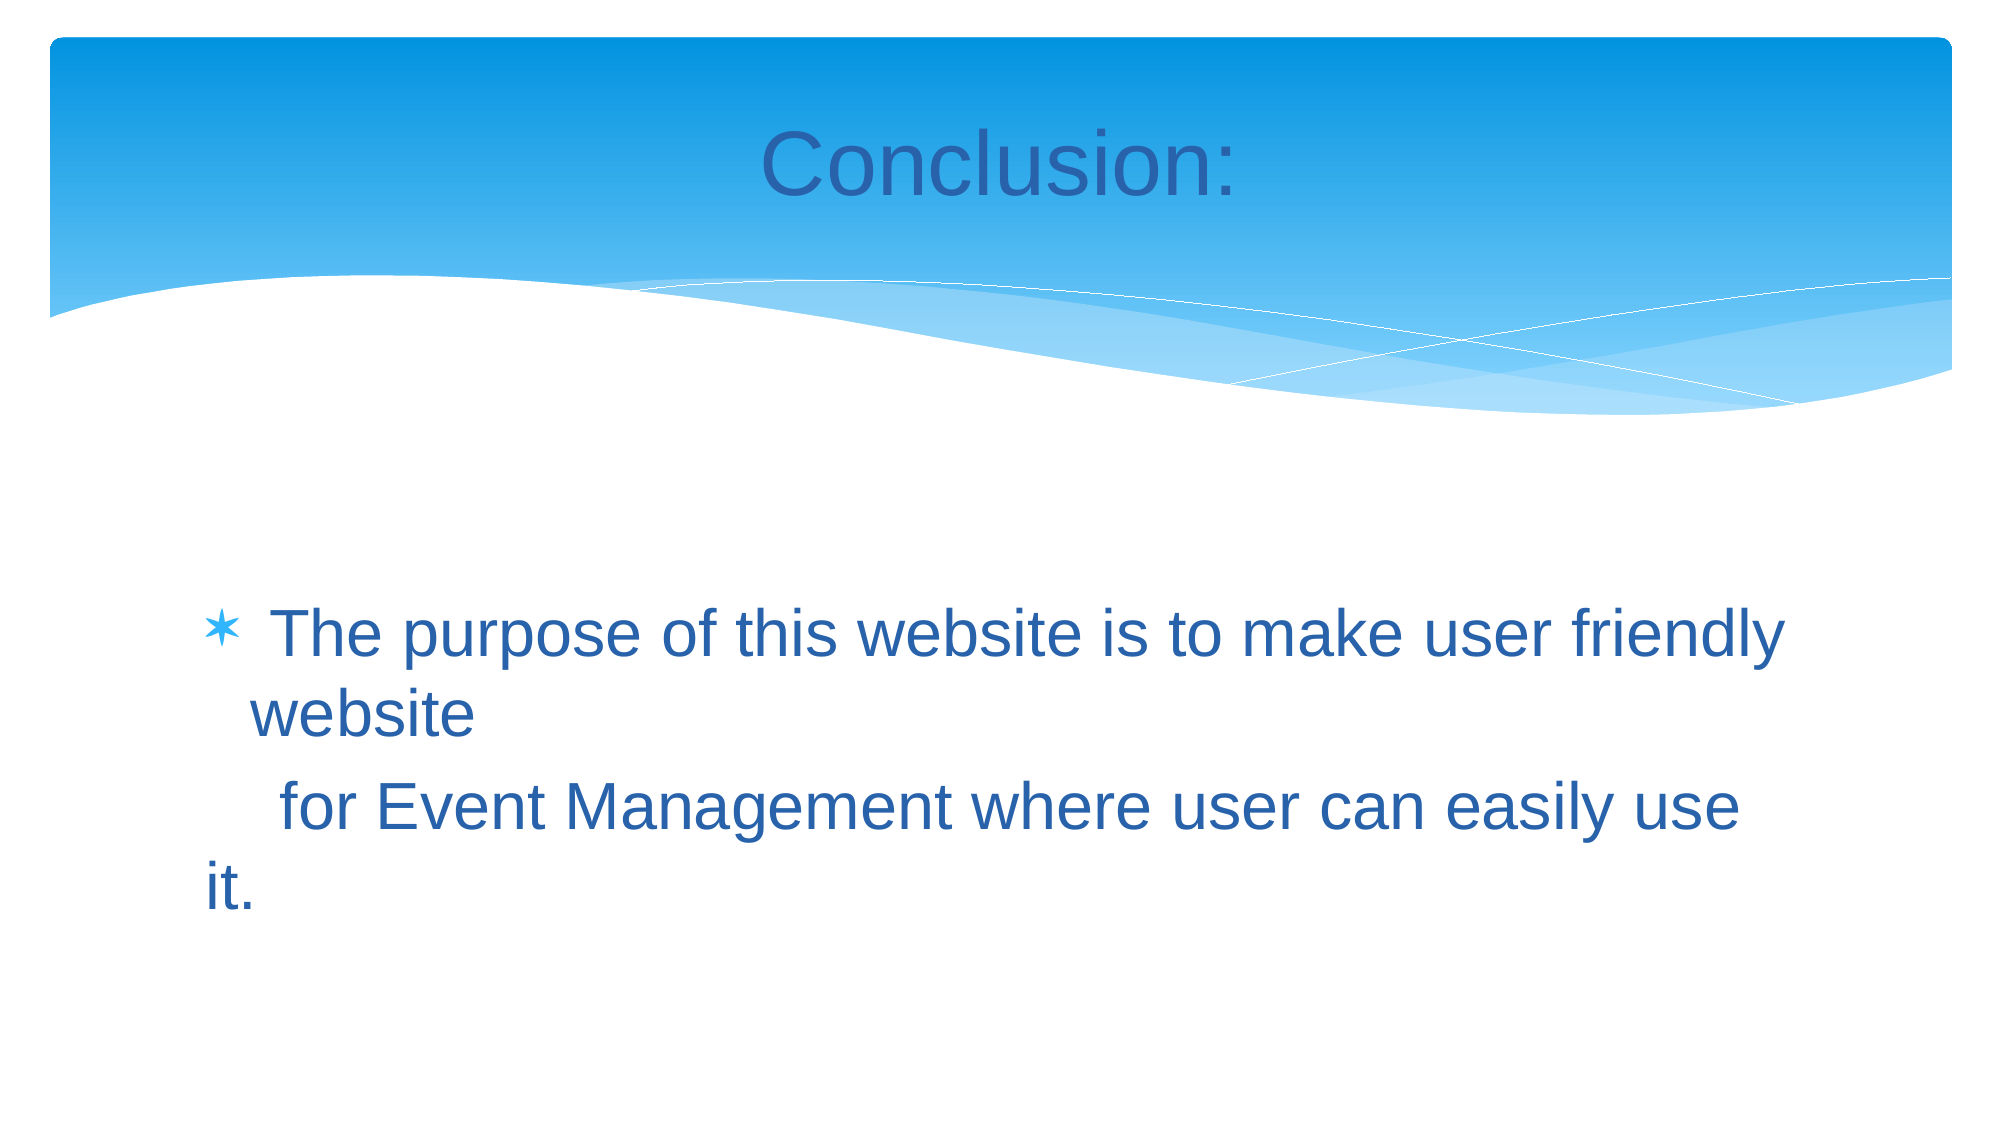

# Conclusion:

 The purpose of this website is to make user friendly website
    for Event Management where user can easily use it.